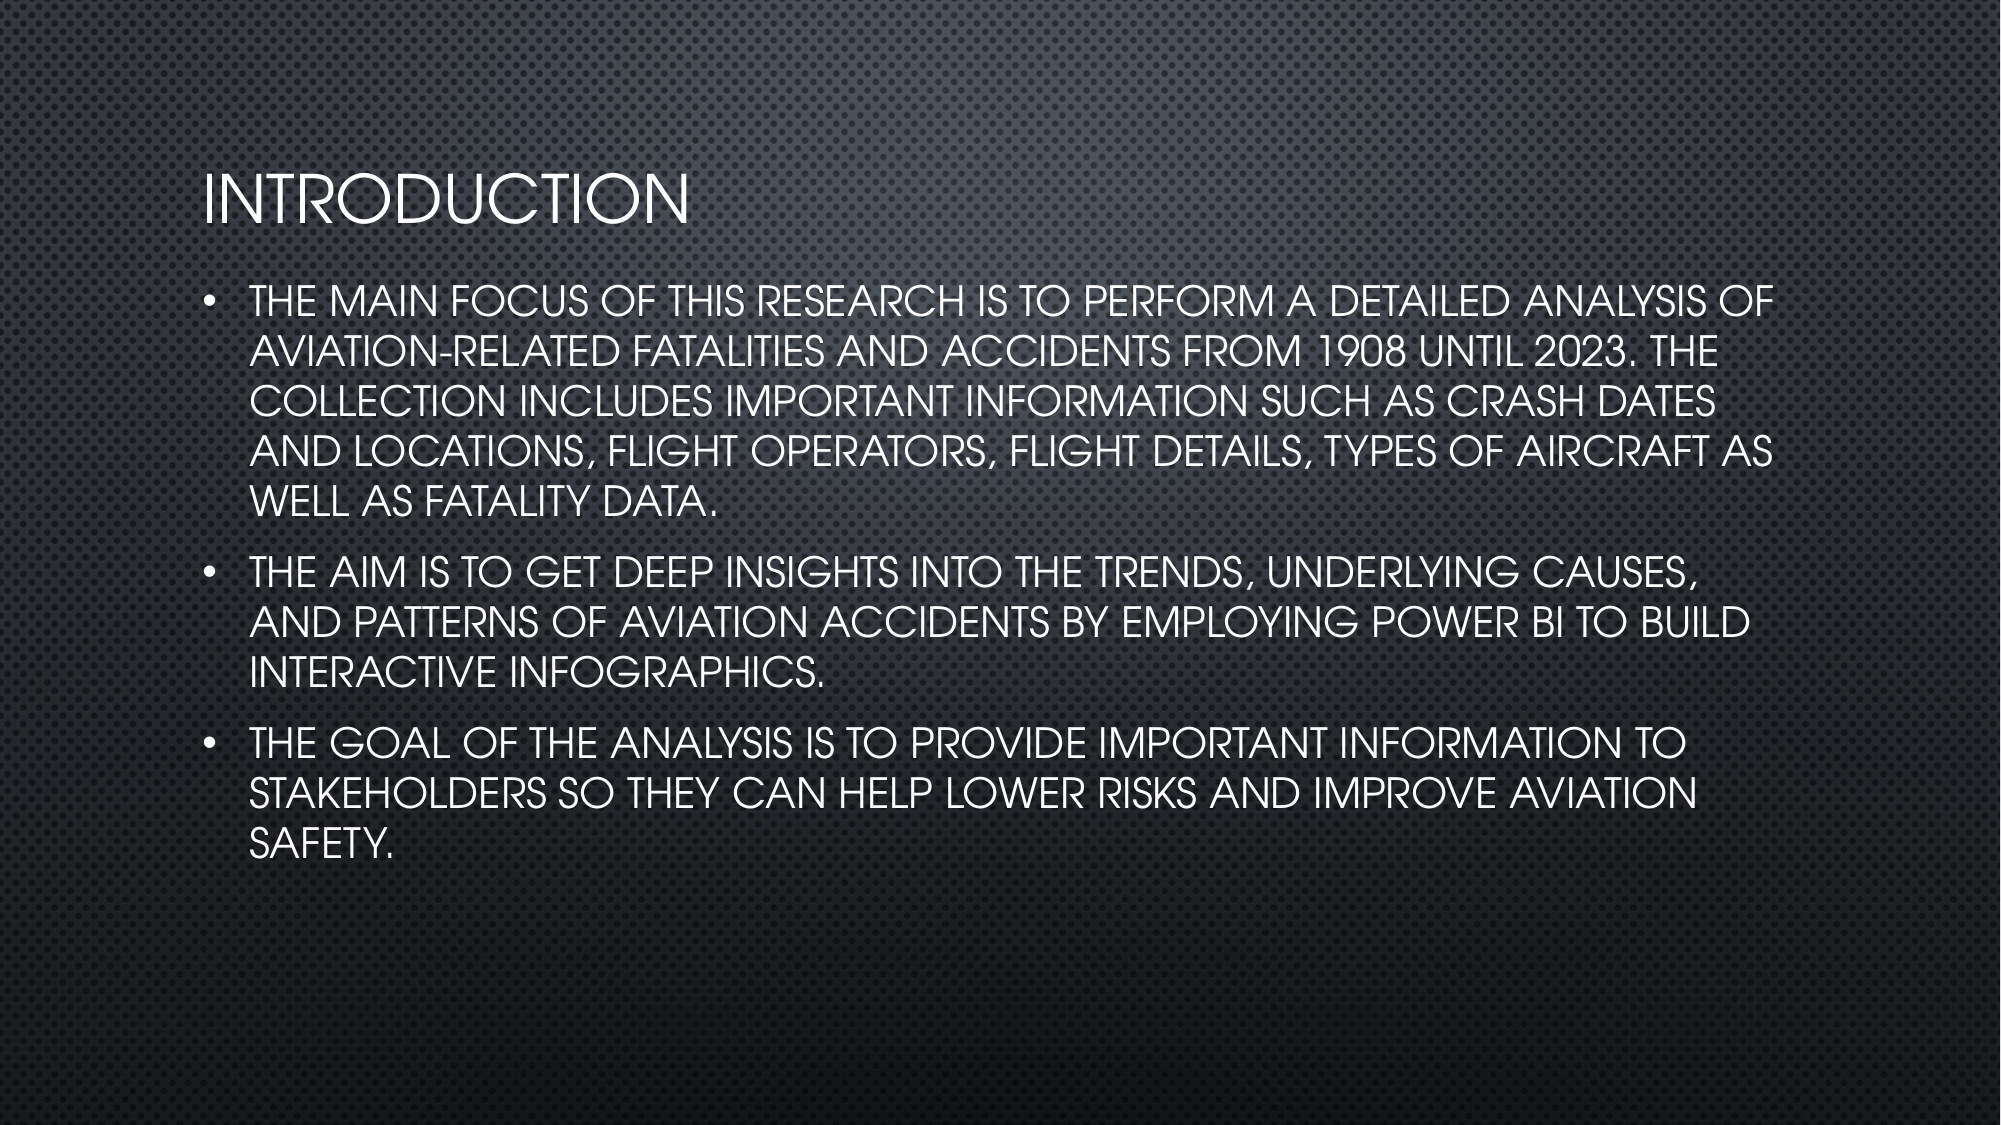

# INTRODUCTION
The main focus of this research is to perform a detailed analysis of aviation-related fatalities and accidents from 1908 until 2023. The collection includes important information such as crash dates and locations, flight operators, flight details, types of aircraft as well as fatality data.
The aim is to get deep insights into the trends, underlying causes, and patterns of aviation accidents by employing Power BI to build interactive infographics.
The goal of the analysis is to provide important information to stakeholders so they can help lower risks and improve aviation safety.